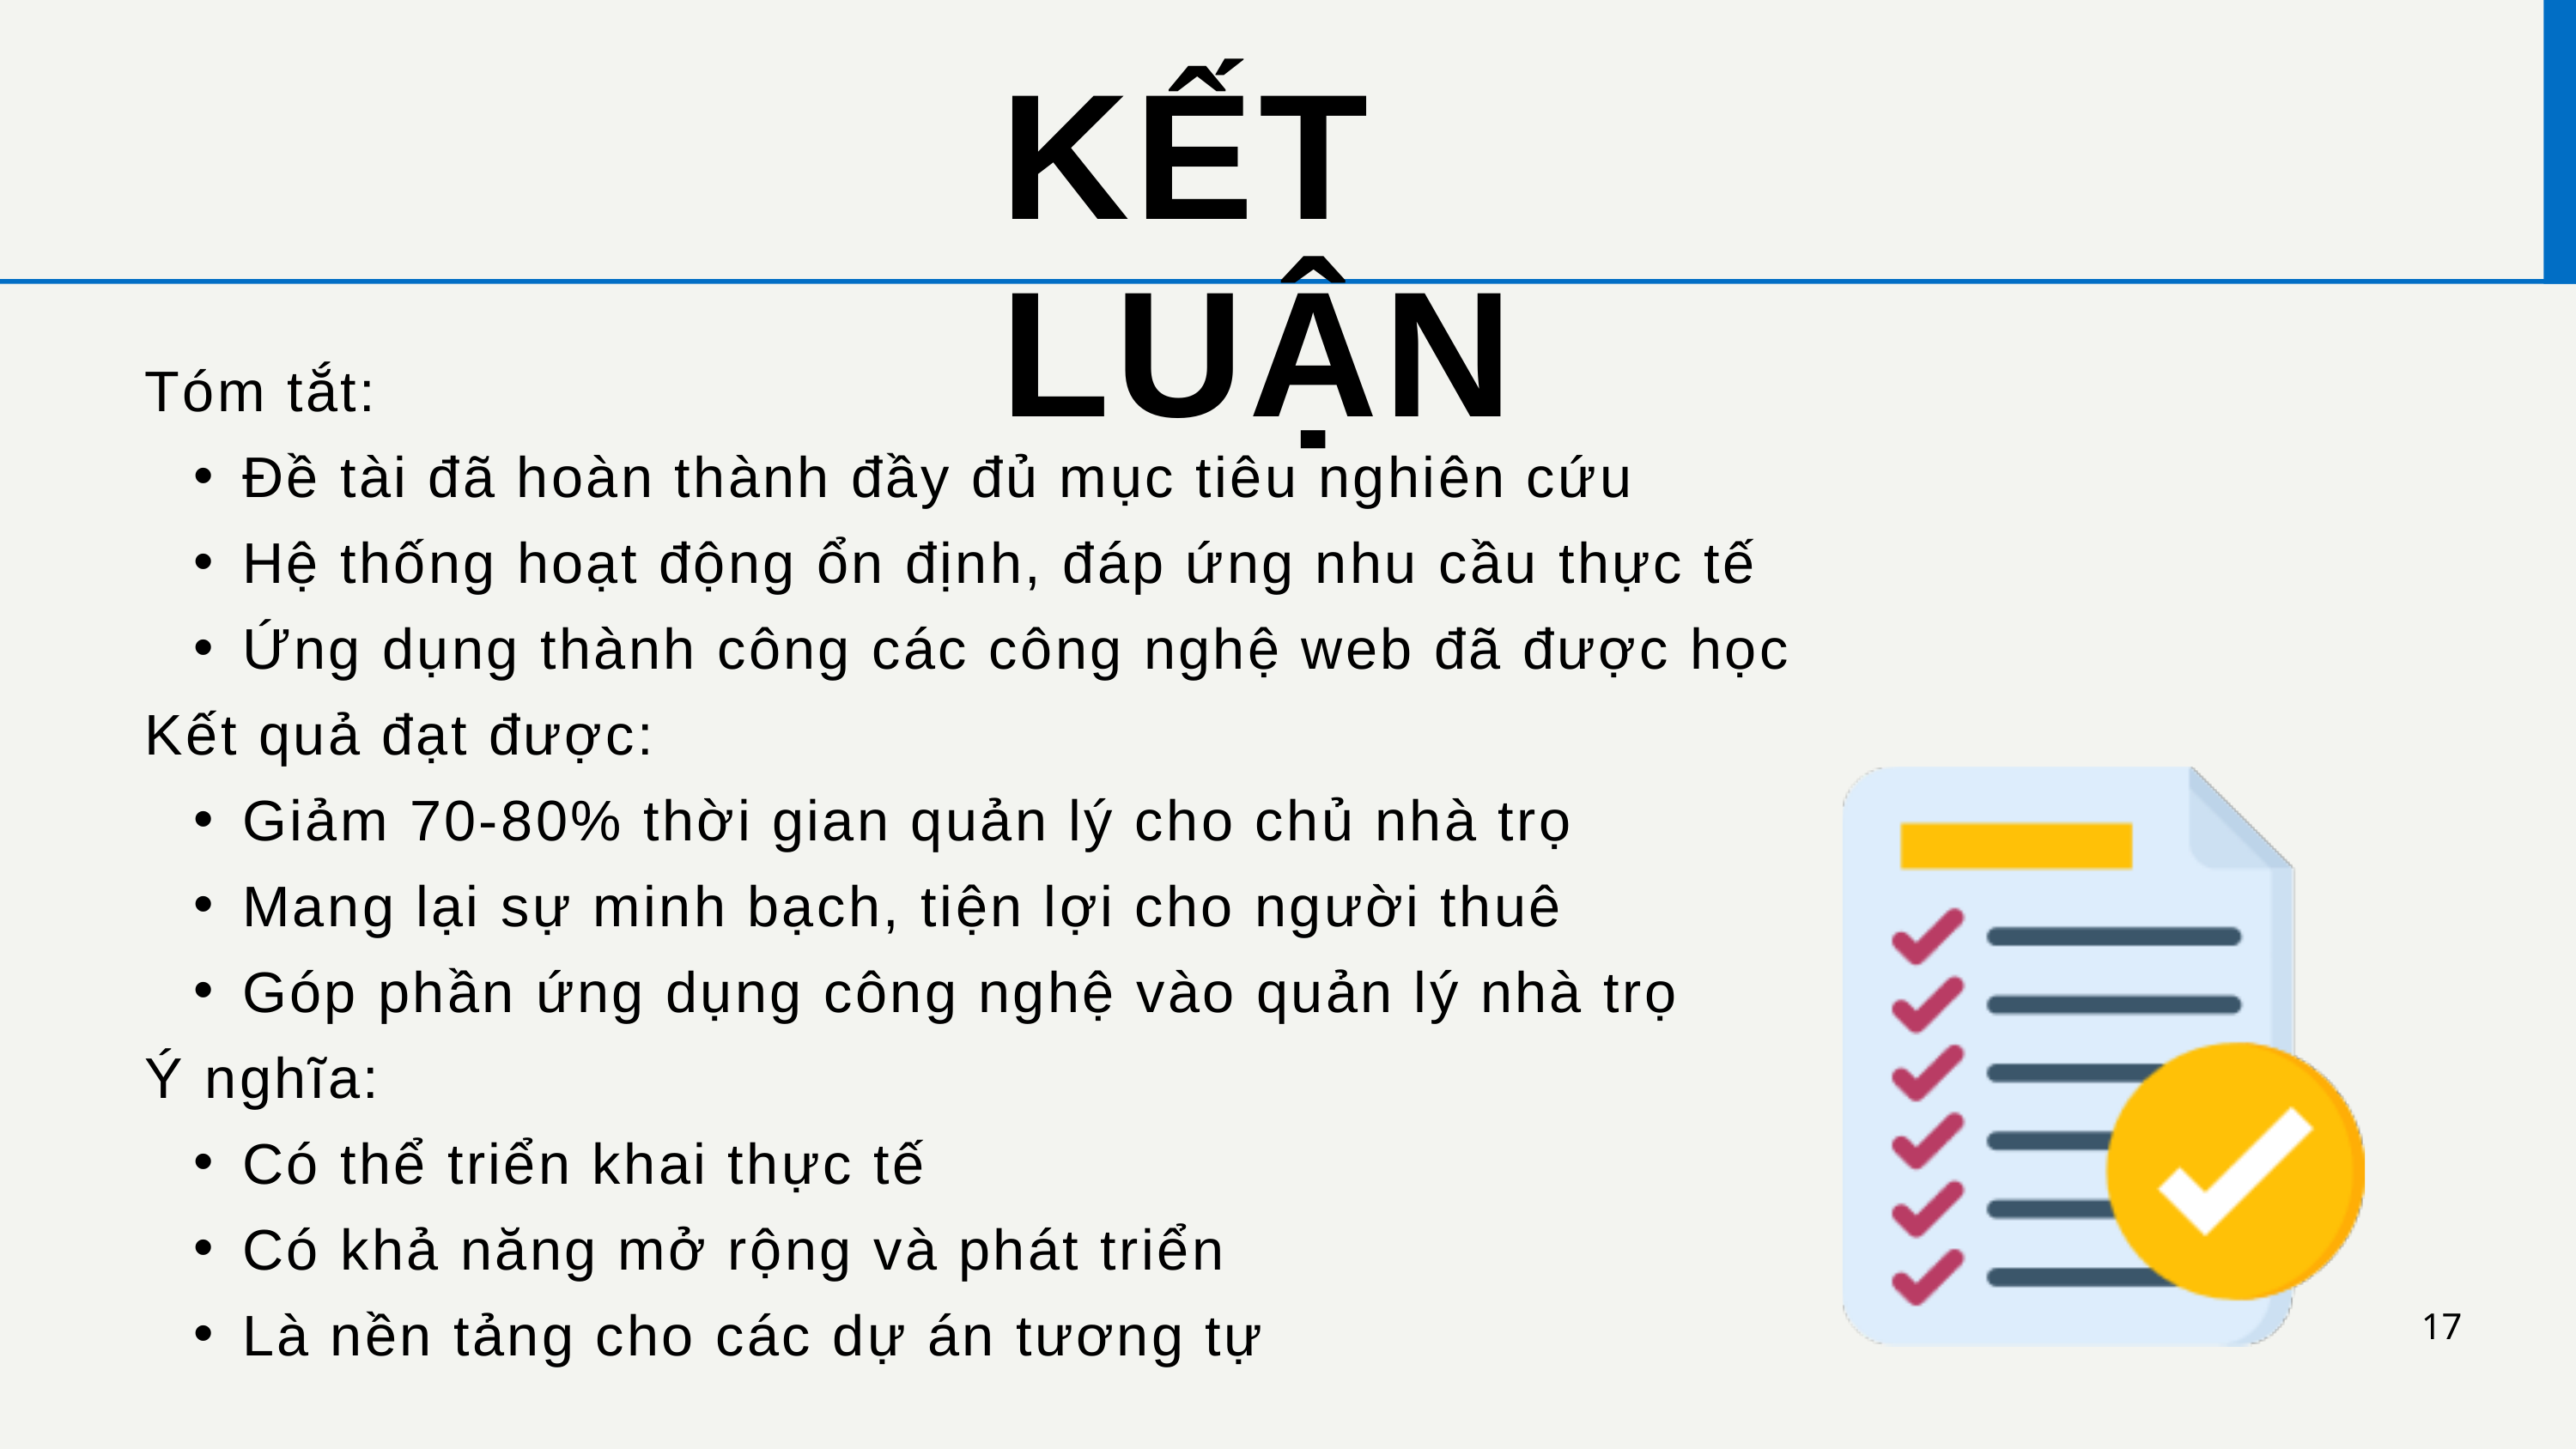

KẾT LUẬN

Tóm tắt:
Đề tài đã hoàn thành đầy đủ mục tiêu nghiên cứu
Hệ thống hoạt động ổn định, đáp ứng nhu cầu thực tế
Ứng dụng thành công các công nghệ web đã được học
Kết quả đạt được:
Giảm 70-80% thời gian quản lý cho chủ nhà trọ
Mang lại sự minh bạch, tiện lợi cho người thuê
Góp phần ứng dụng công nghệ vào quản lý nhà trọ
Ý nghĩa:
Có thể triển khai thực tế
Có khả năng mở rộng và phát triển
Là nền tảng cho các dự án tương tự

17